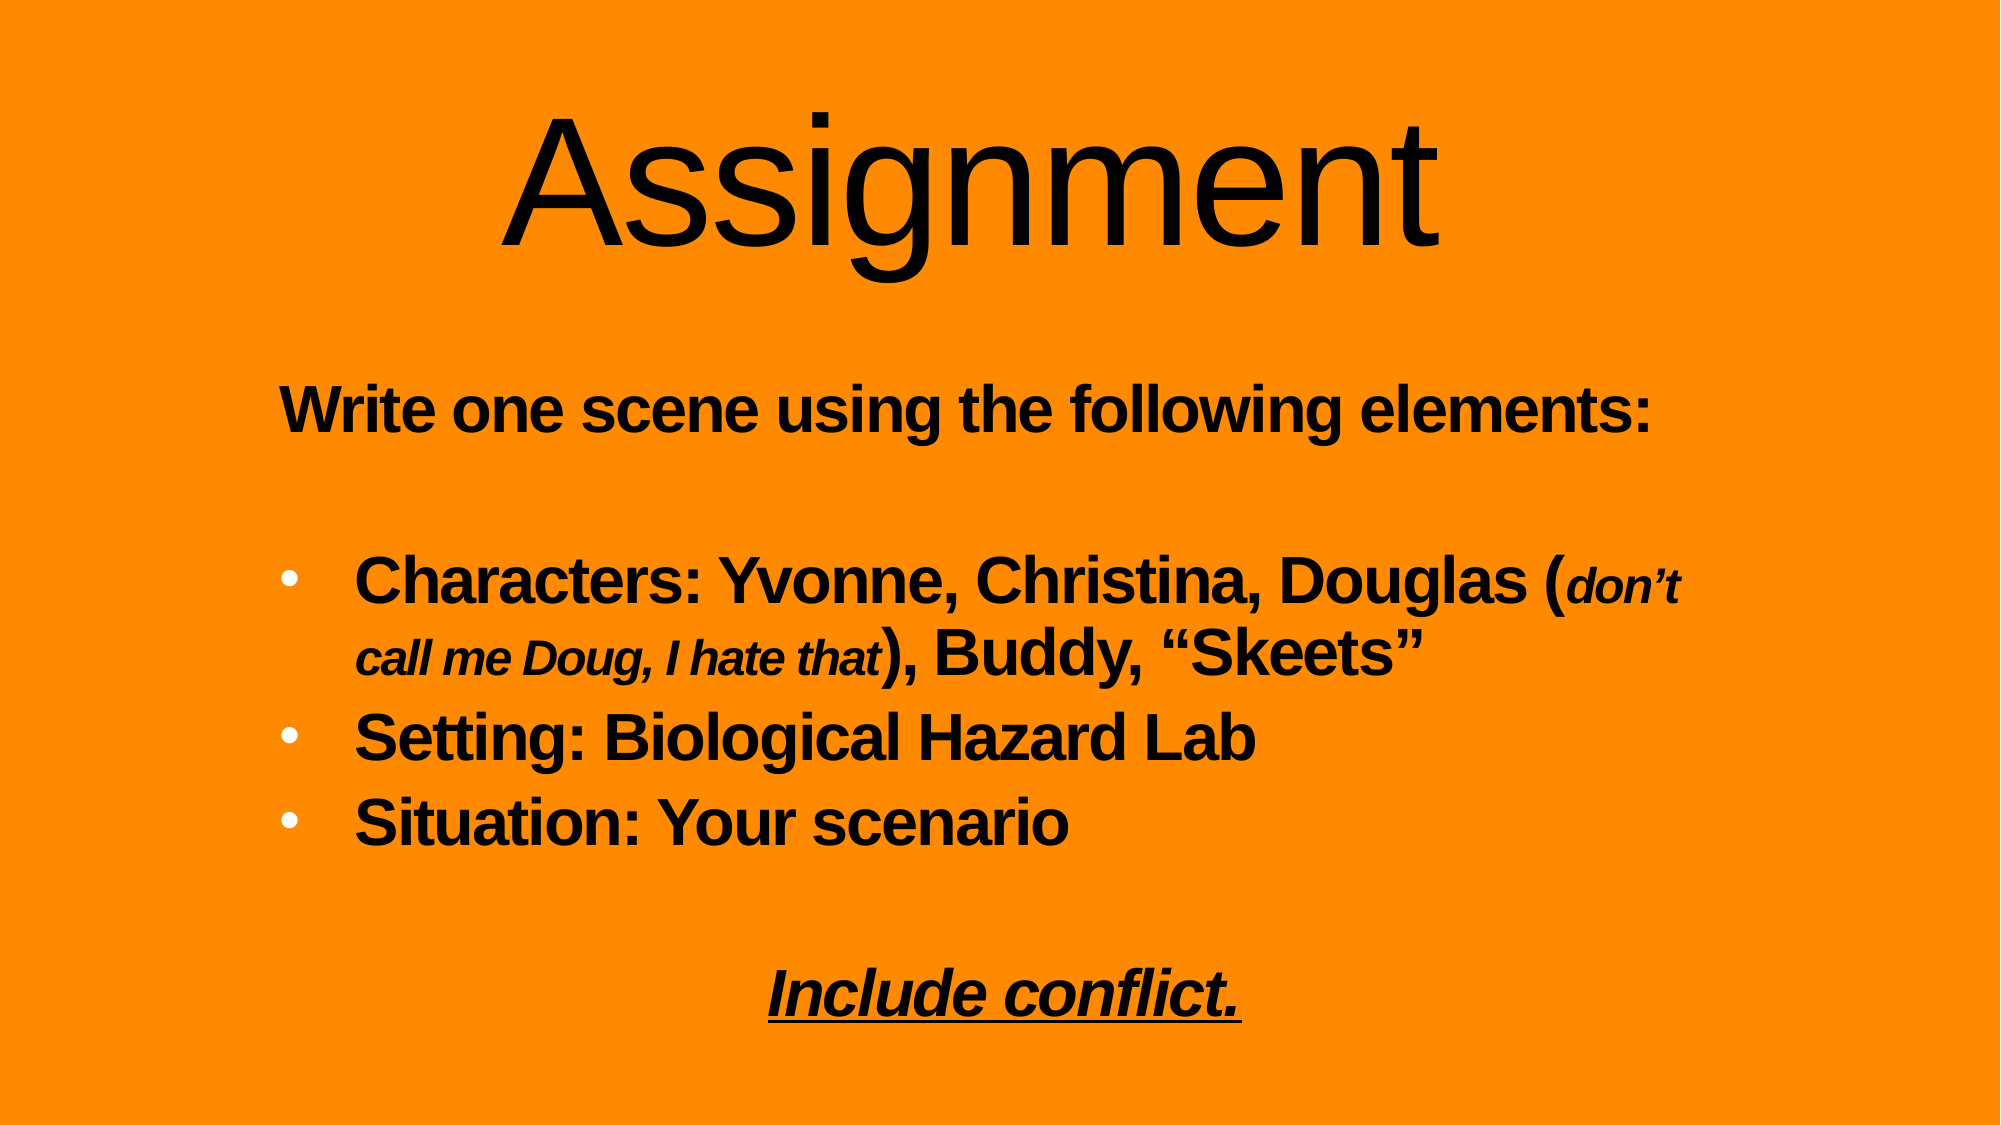

Assignment
Write one scene using the following elements:

Characters: Yvonne, Christina, Douglas (don’t call me Doug, I hate that), Buddy, “Skeets”
Setting: Biological Hazard Lab
Situation: Your scenario

Include conflict.